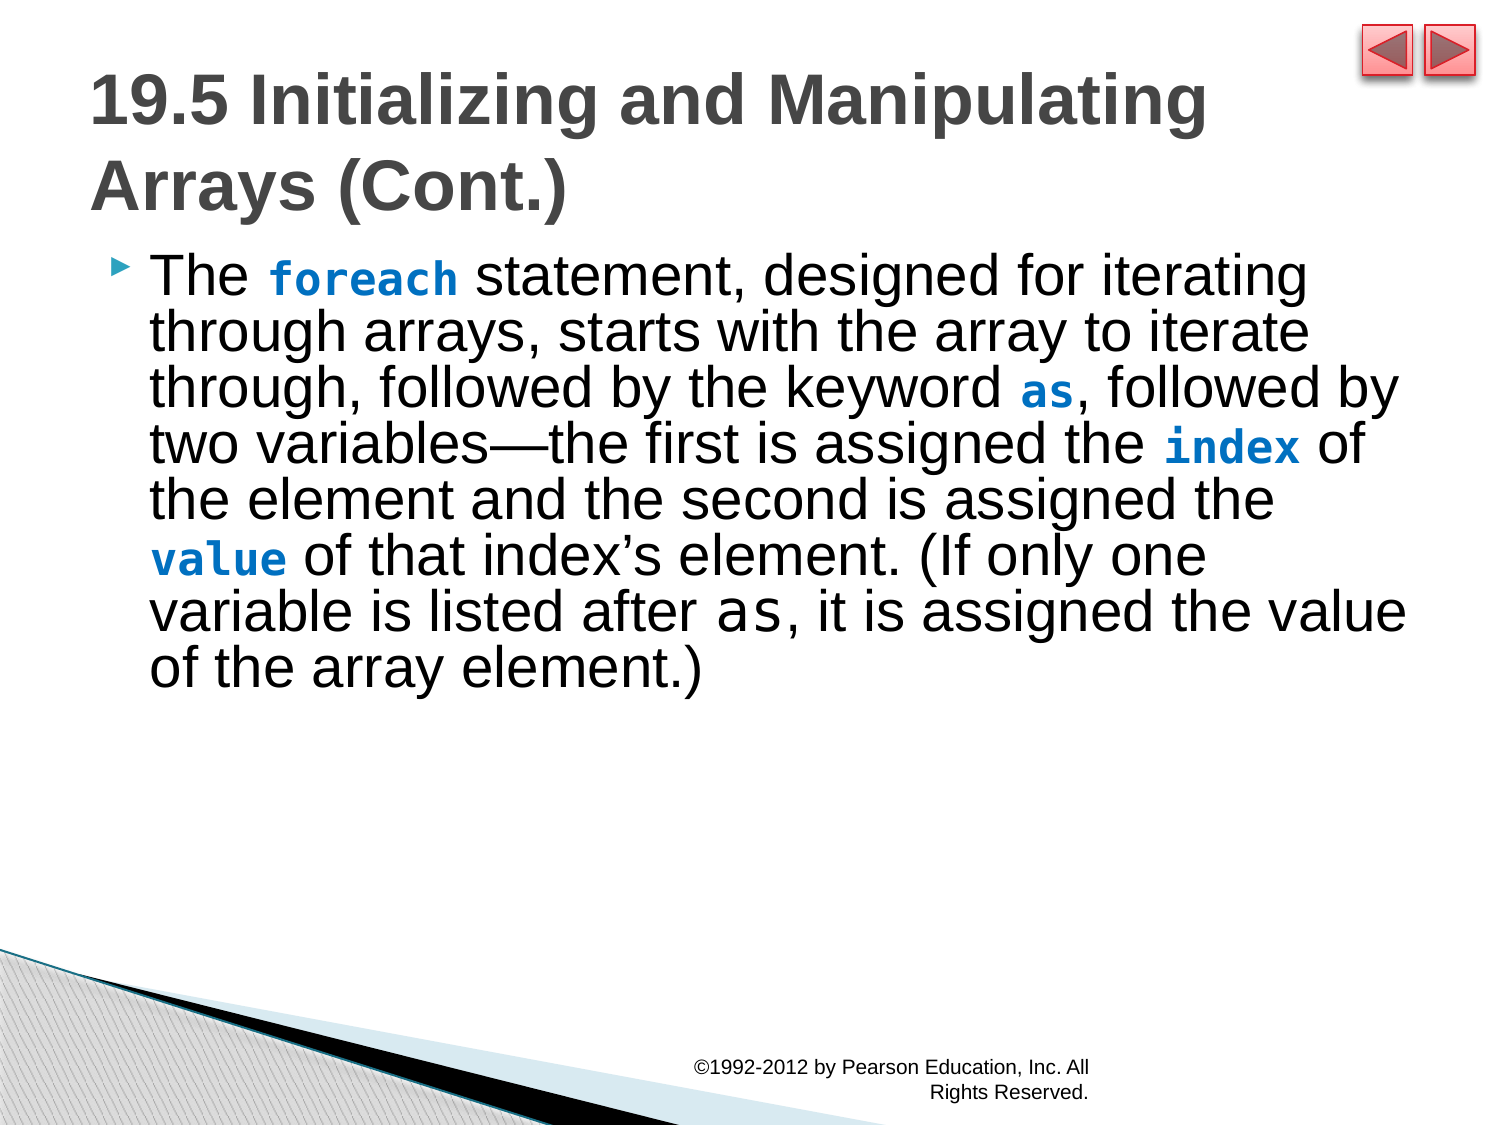

# 19.5 Initializing and Manipulating Arrays (Cont.)
The foreach statement, designed for iterating through arrays, starts with the array to iterate through, followed by the keyword as, followed by two variables—the first is assigned the index of the element and the second is assigned the value of that index’s element. (If only one variable is listed after as, it is assigned the value of the array element.)
©1992-2012 by Pearson Education, Inc. All Rights Reserved.